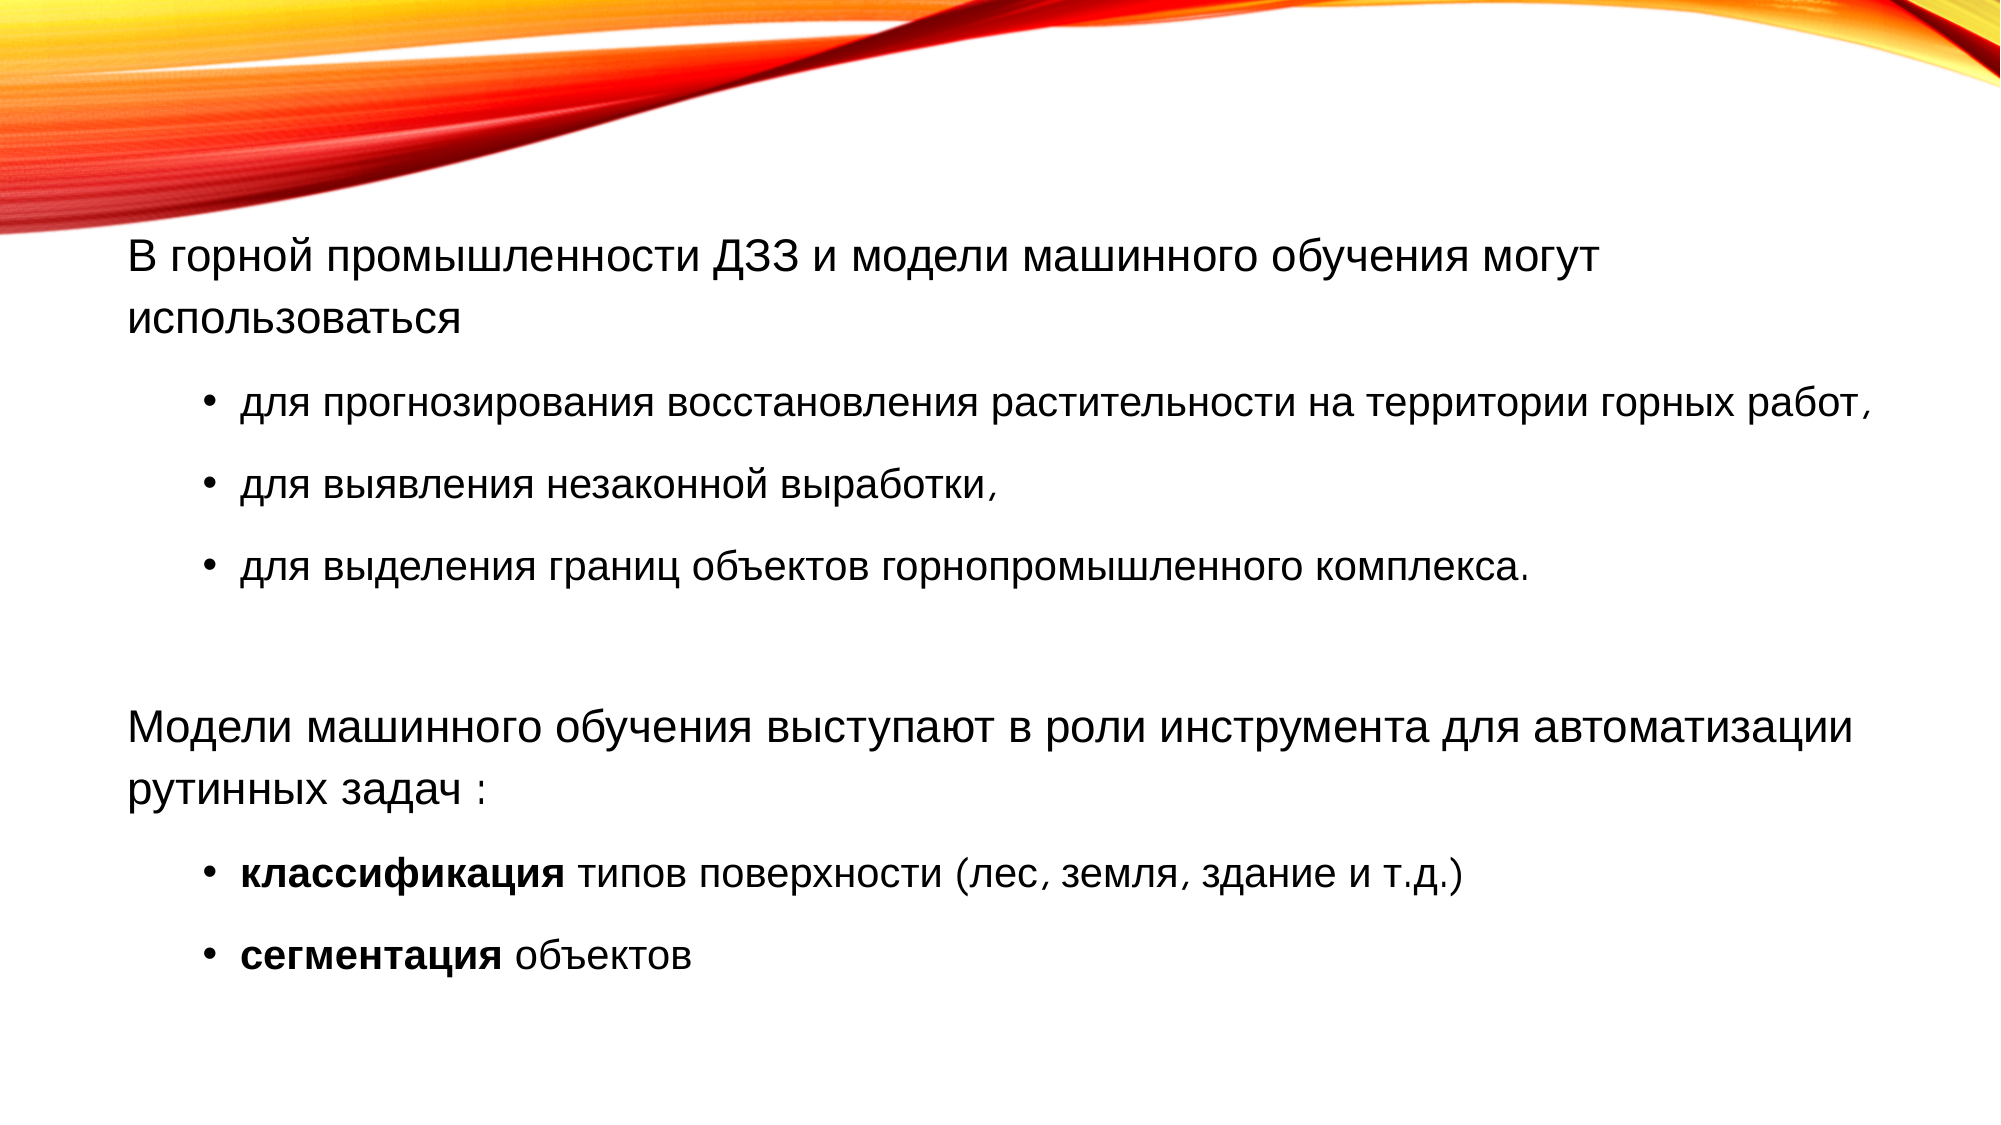

В горной промышленности ДЗЗ и модели машинного обучения могут использоваться
для прогнозирования восстановления растительности на территории горных работ,
для выявления незаконной выработки,
для выделения границ объектов горнопромышленного комплекса.

Модели машинного обучения выступают в роли инструмента для автоматизации рутинных задач :
классификация типов поверхности (лес, земля, здание и т.д.)
сегментация объектов